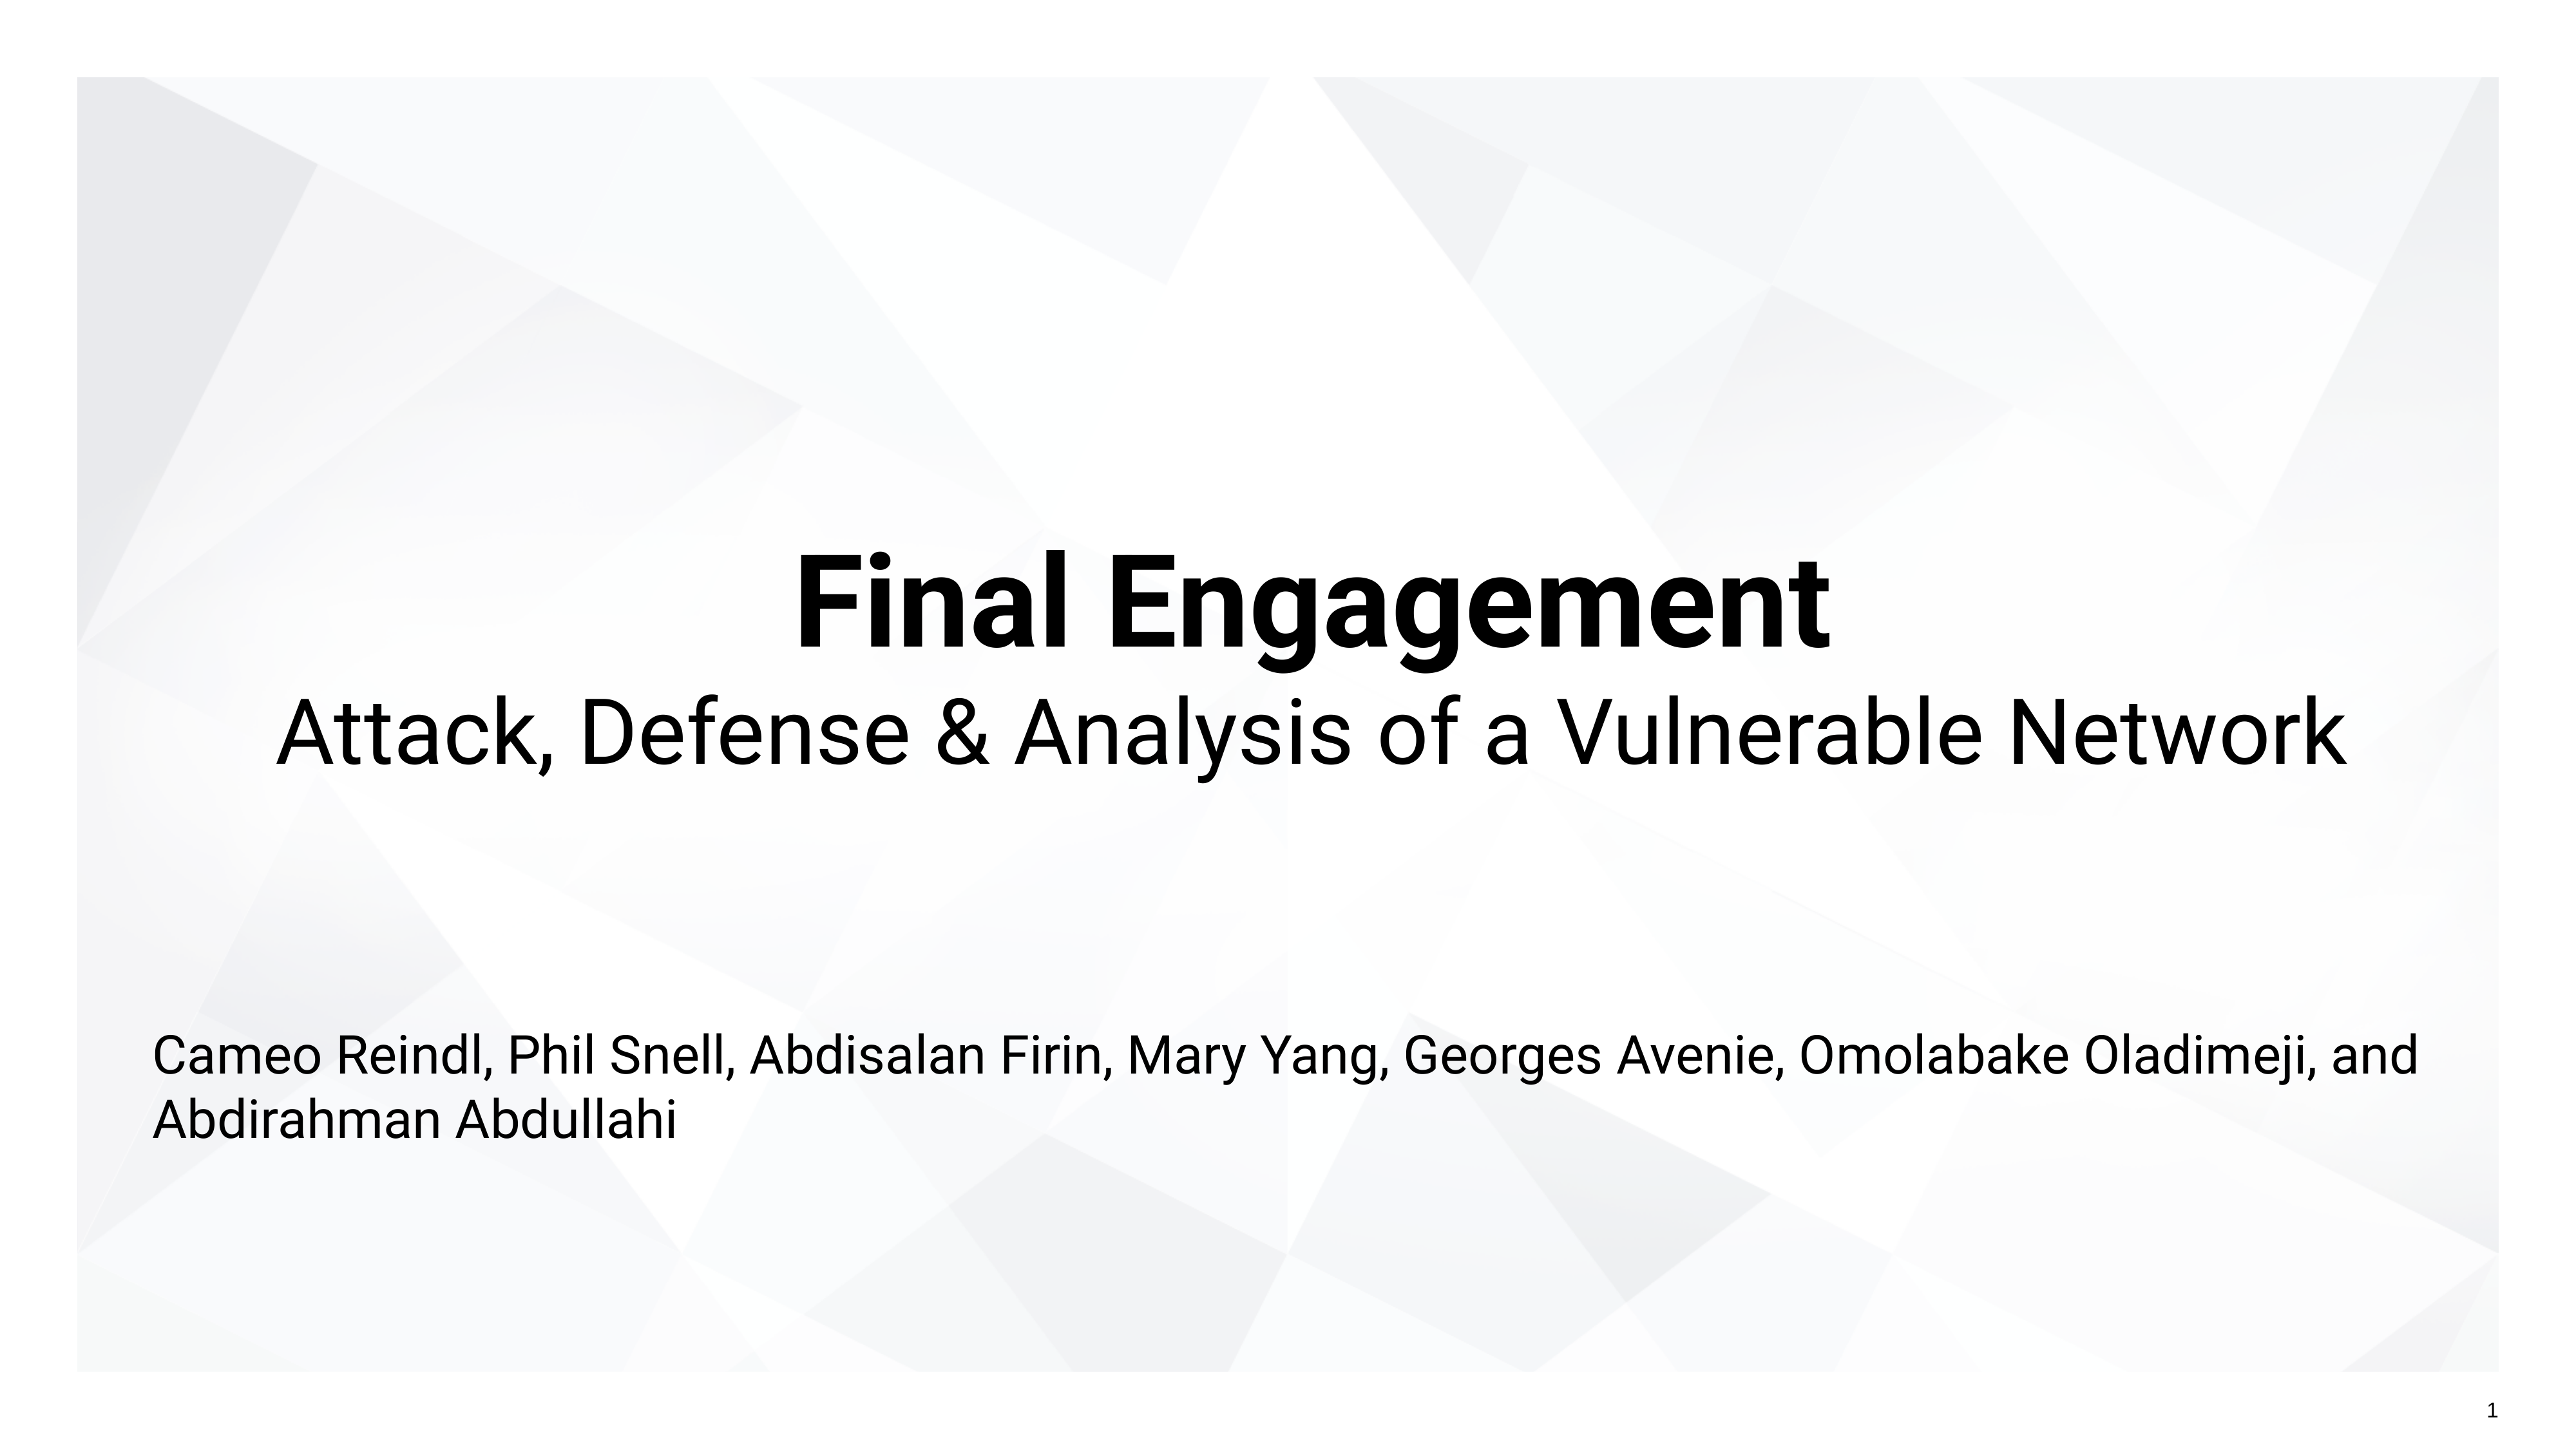

# Final Engagement
Attack, Defense & Analysis of a Vulnerable Network

Cameo Reindl, Phil Snell, Abdisalan Firin, Mary Yang, Georges Avenie, Omolabake Oladimeji, and Abdirahman Abdullahi
1